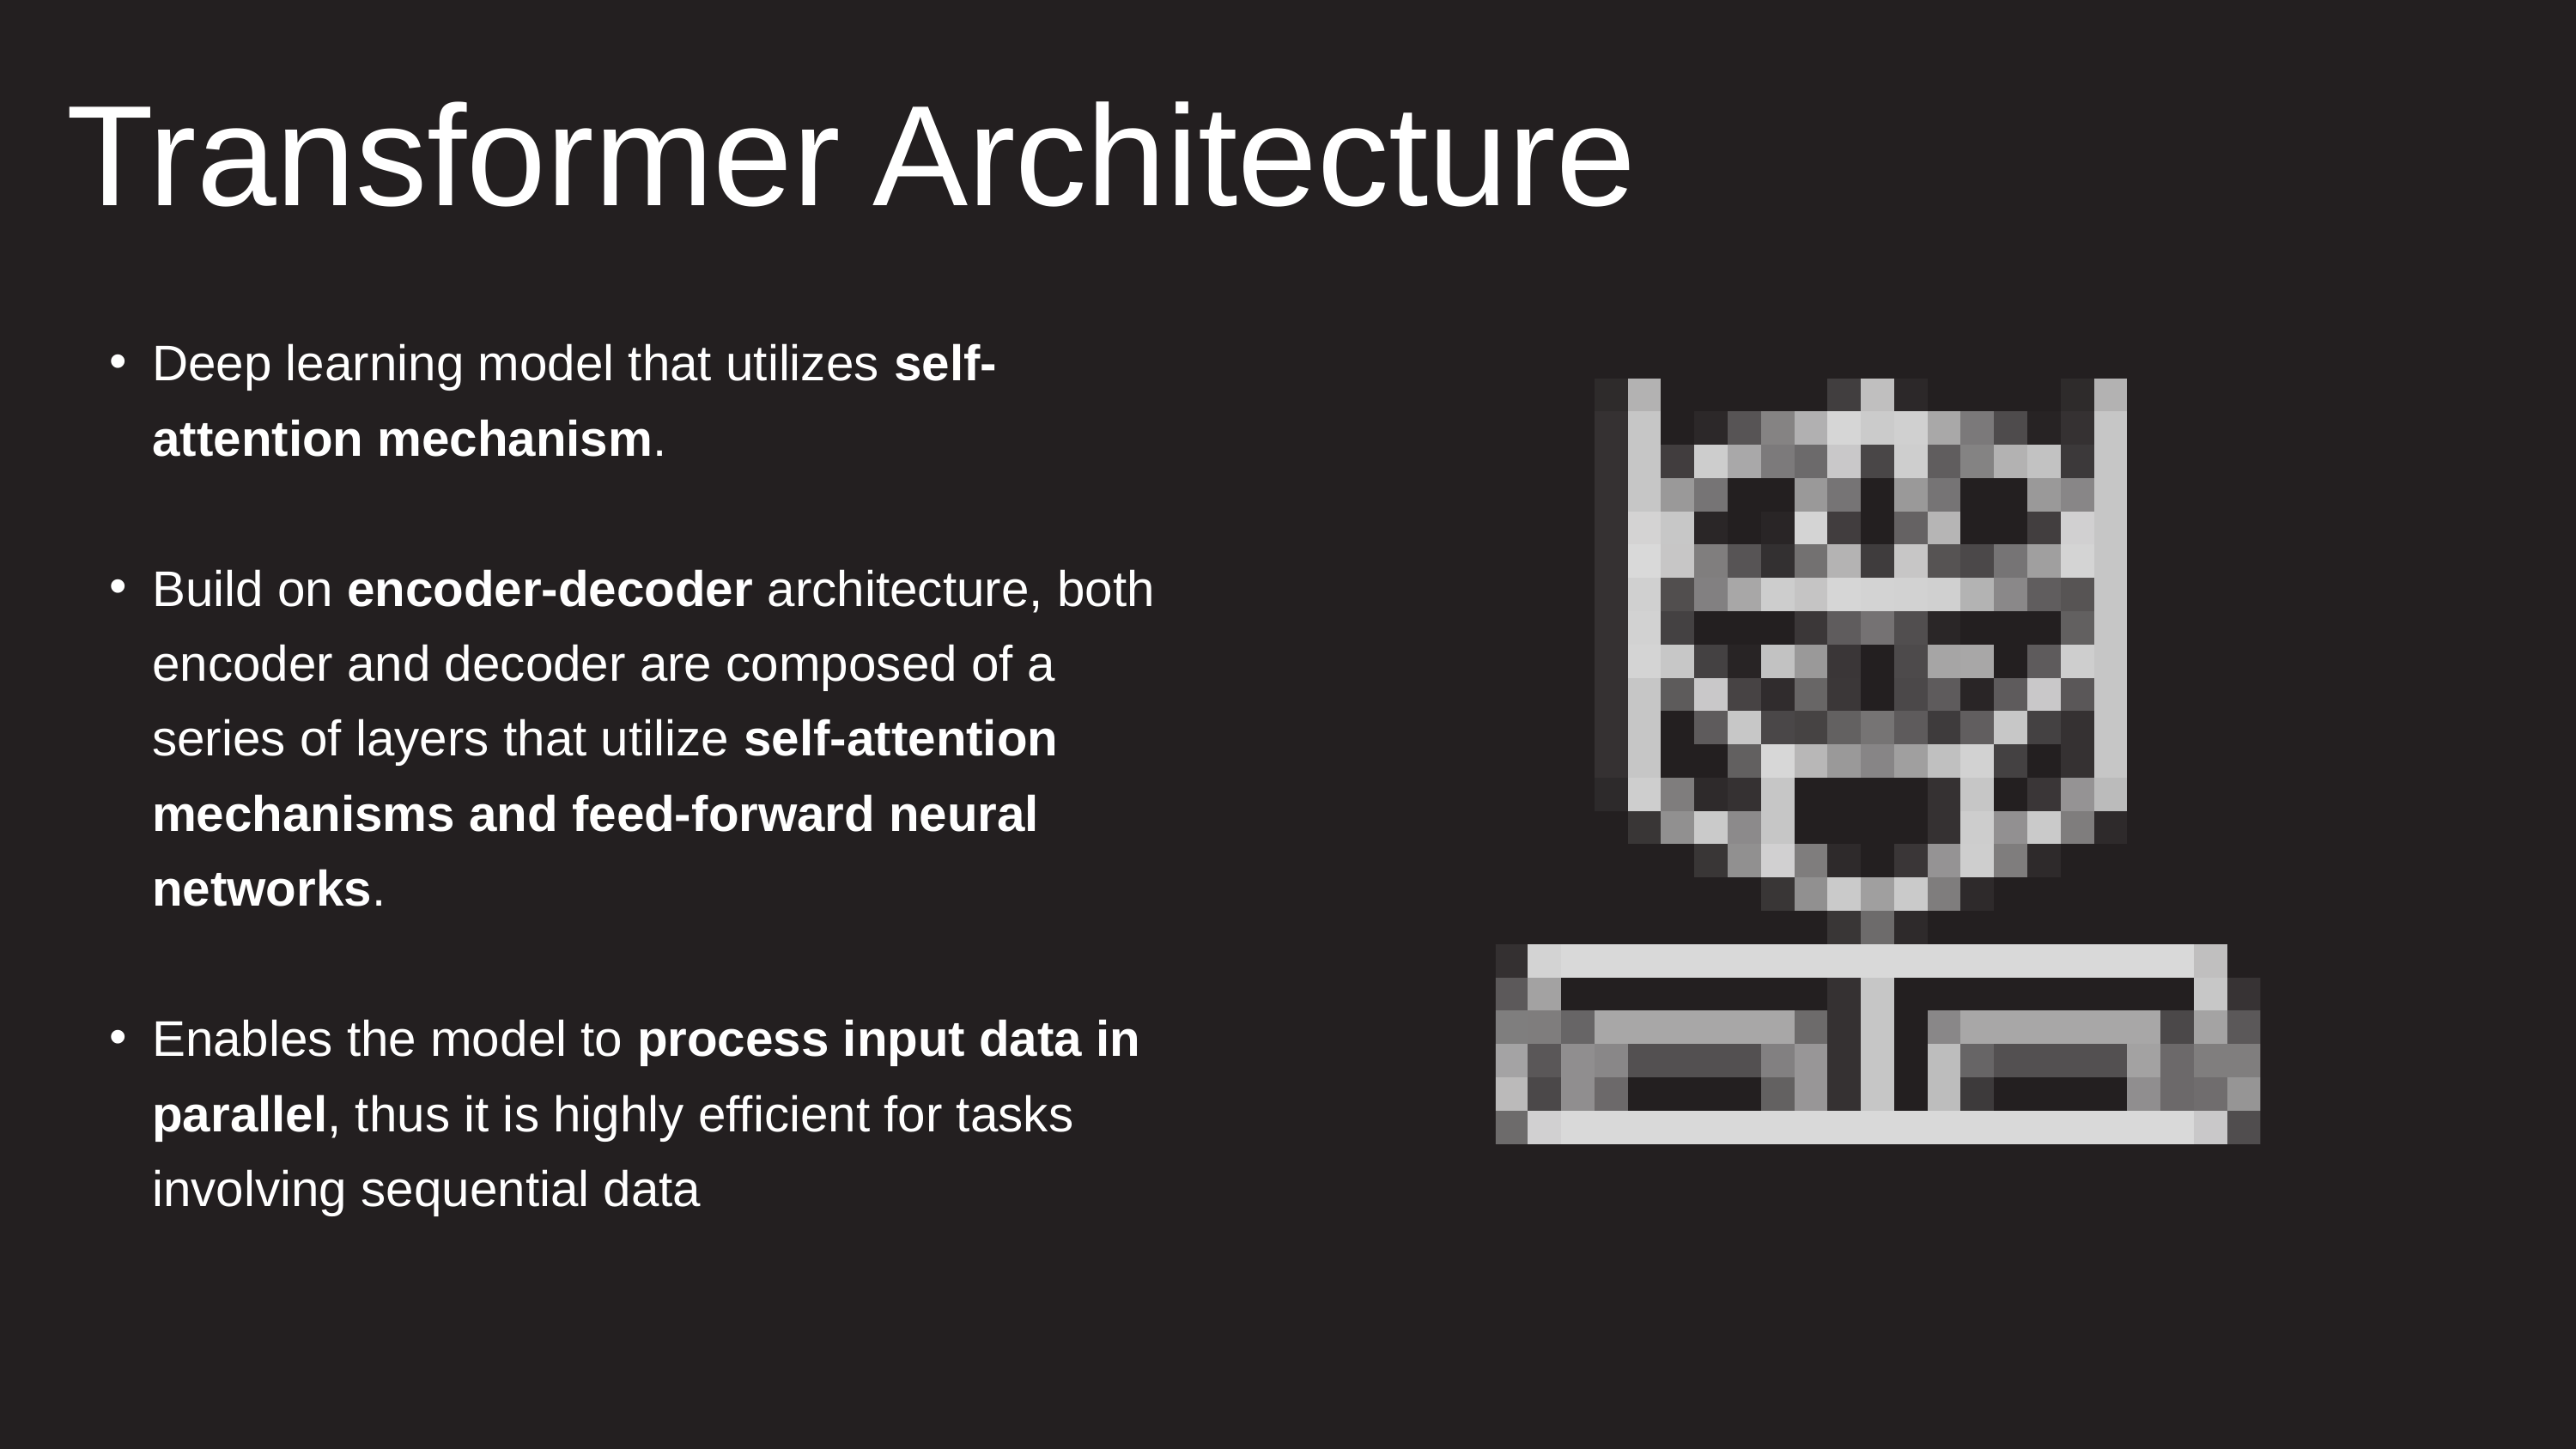

Transformer Architecture
Deep learning model that utilizes self-attention mechanism.

Build on encoder-decoder architecture, both encoder and decoder are composed of a series of layers that utilize self-attention mechanisms and feed-forward neural networks.

Enables the model to process input data in parallel, thus it is highly efficient for tasks involving sequential data